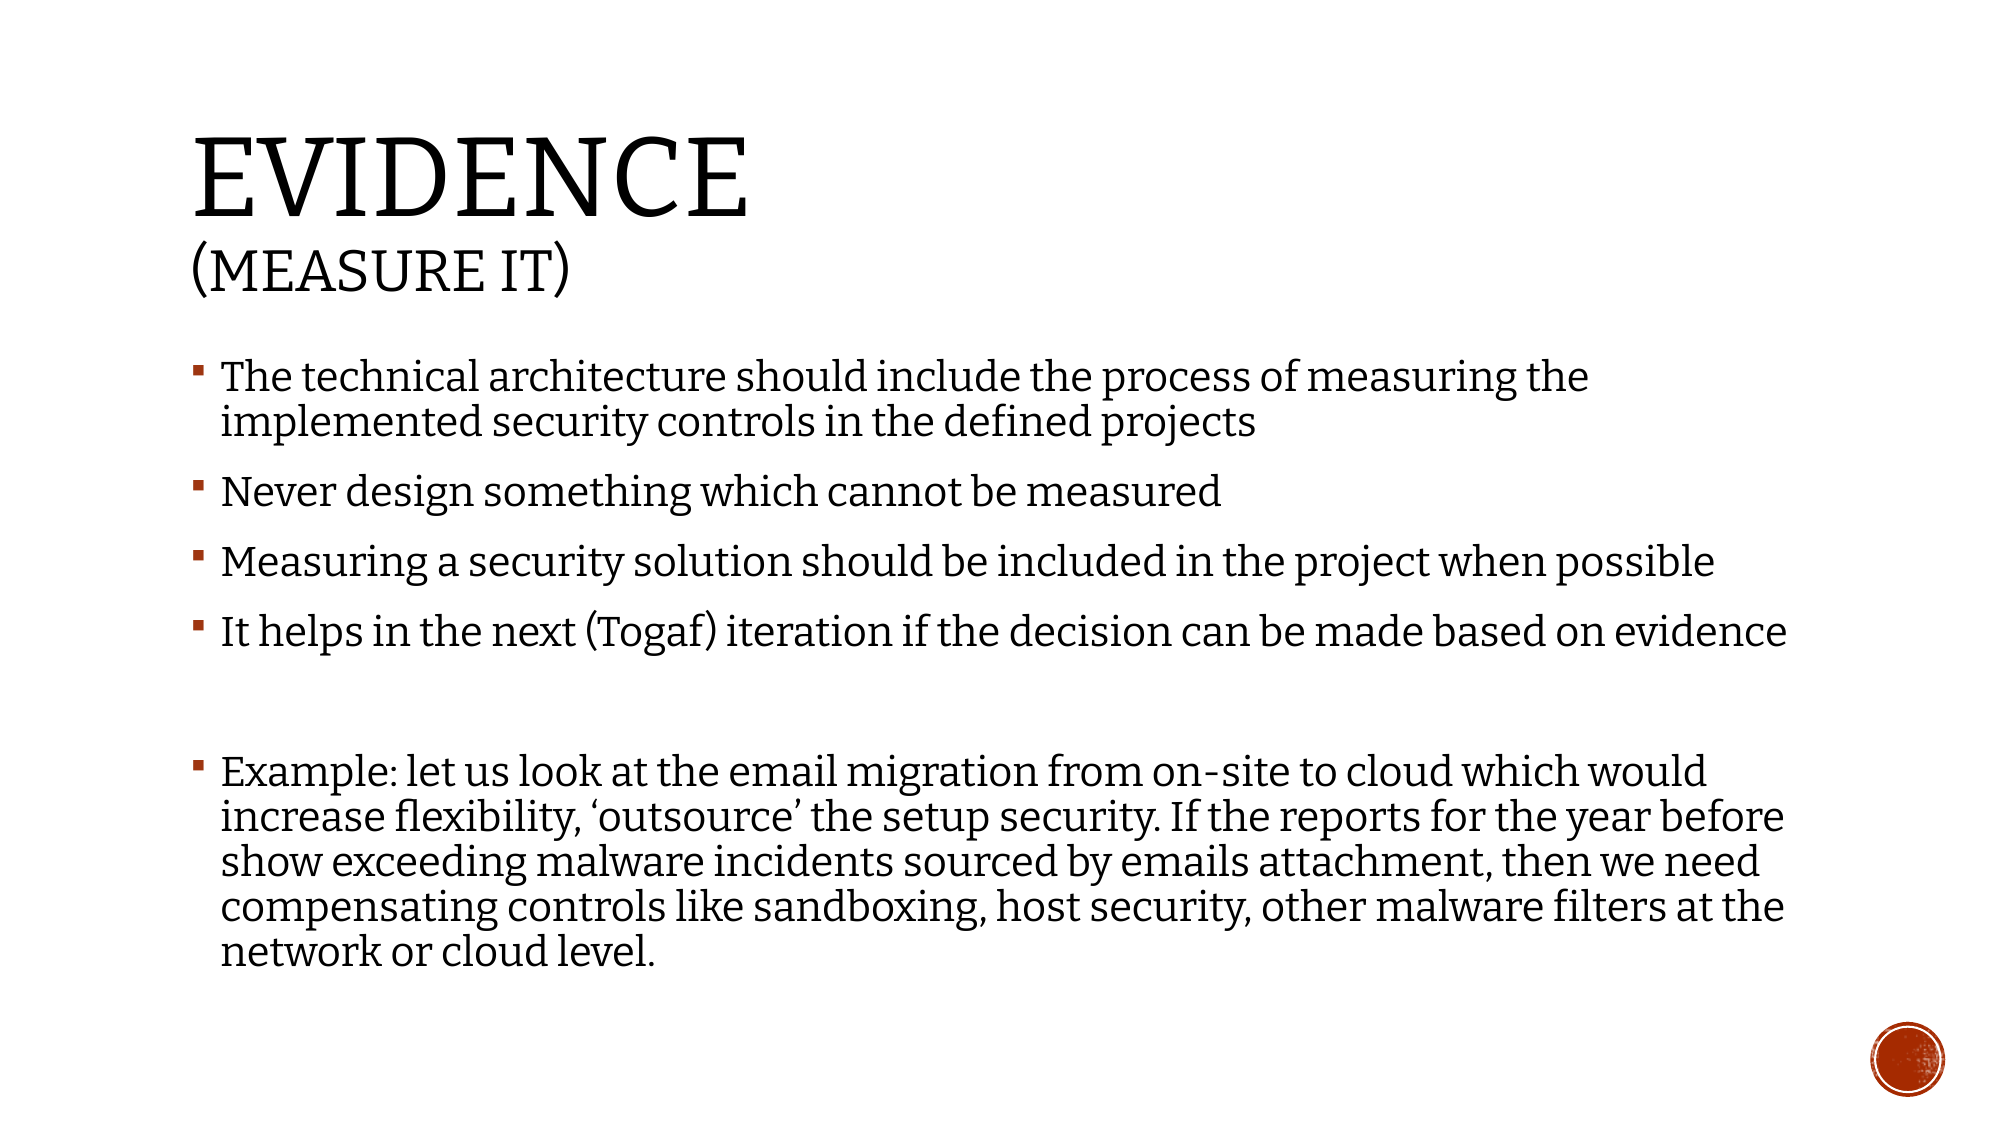

# evidence (measure it)
The technical architecture should include the process of measuring the implemented security controls in the defined projects
Never design something which cannot be measured
Measuring a security solution should be included in the project when possible
It helps in the next (Togaf) iteration if the decision can be made based on evidence

Example: let us look at the email migration from on-site to cloud which would increase flexibility, ‘outsource’ the setup security. If the reports for the year before show exceeding malware incidents sourced by emails attachment, then we need compensating controls like sandboxing, host security, other malware filters at the network or cloud level.